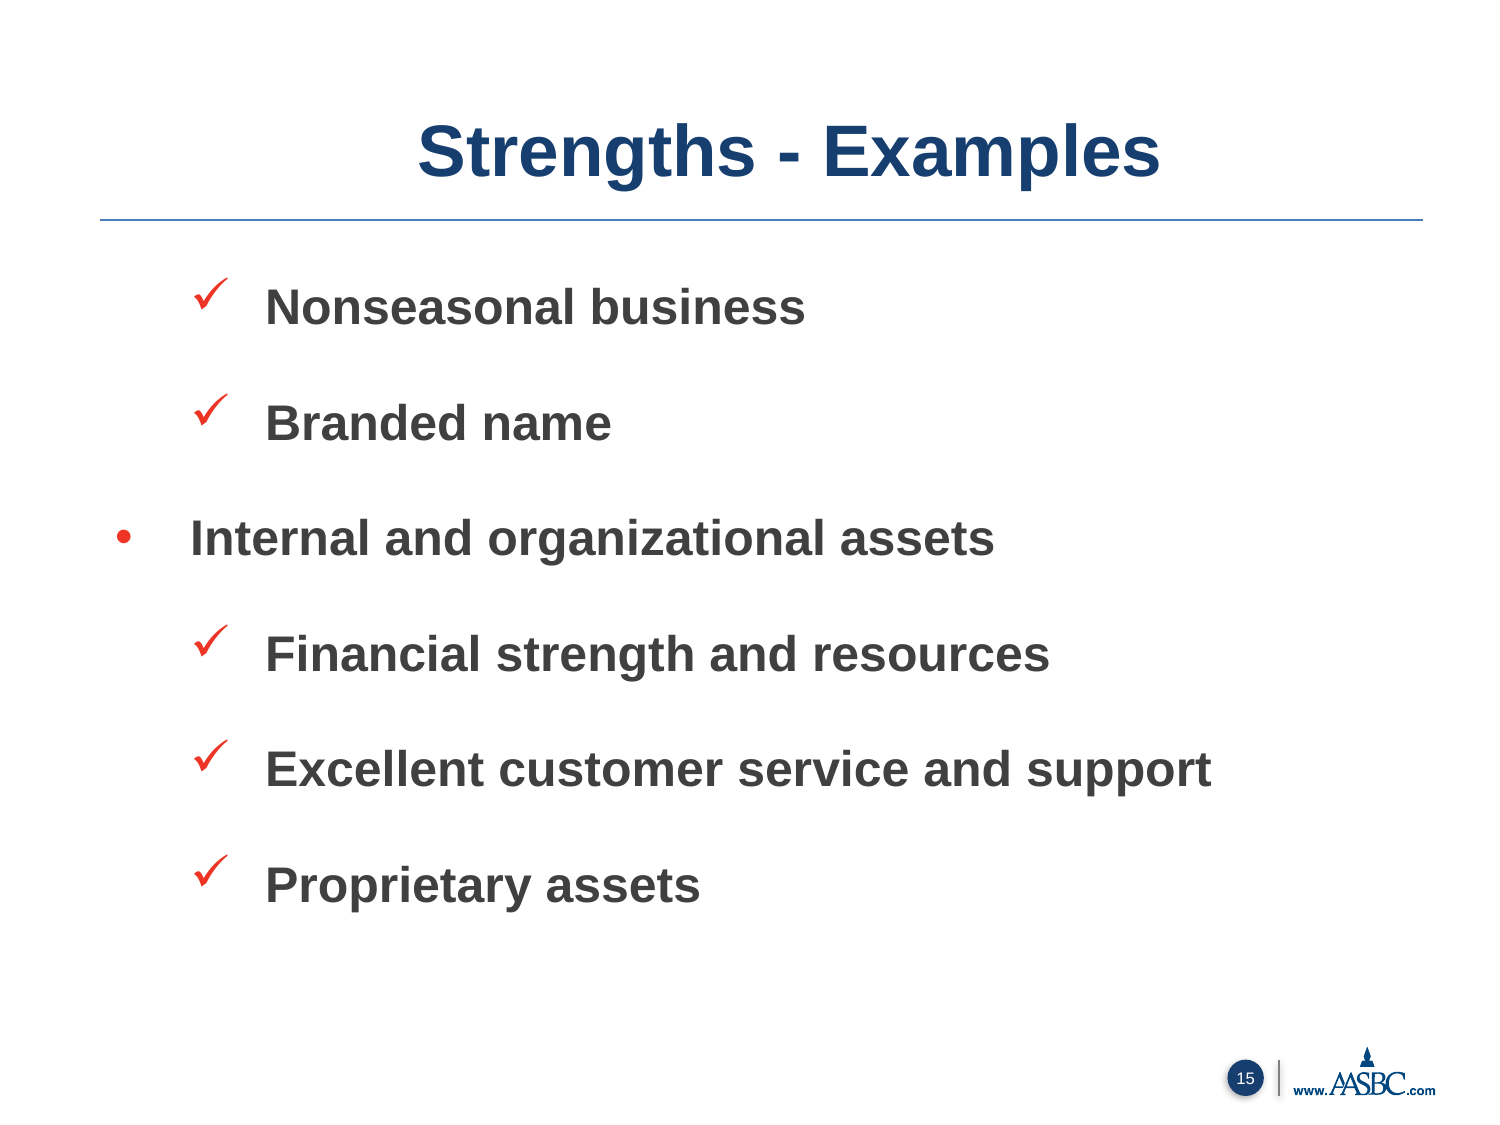

Strengths - Examples
Nonseasonal business
Branded name
Internal and organizational assets
Financial strength and resources
Excellent customer service and support
Proprietary assets